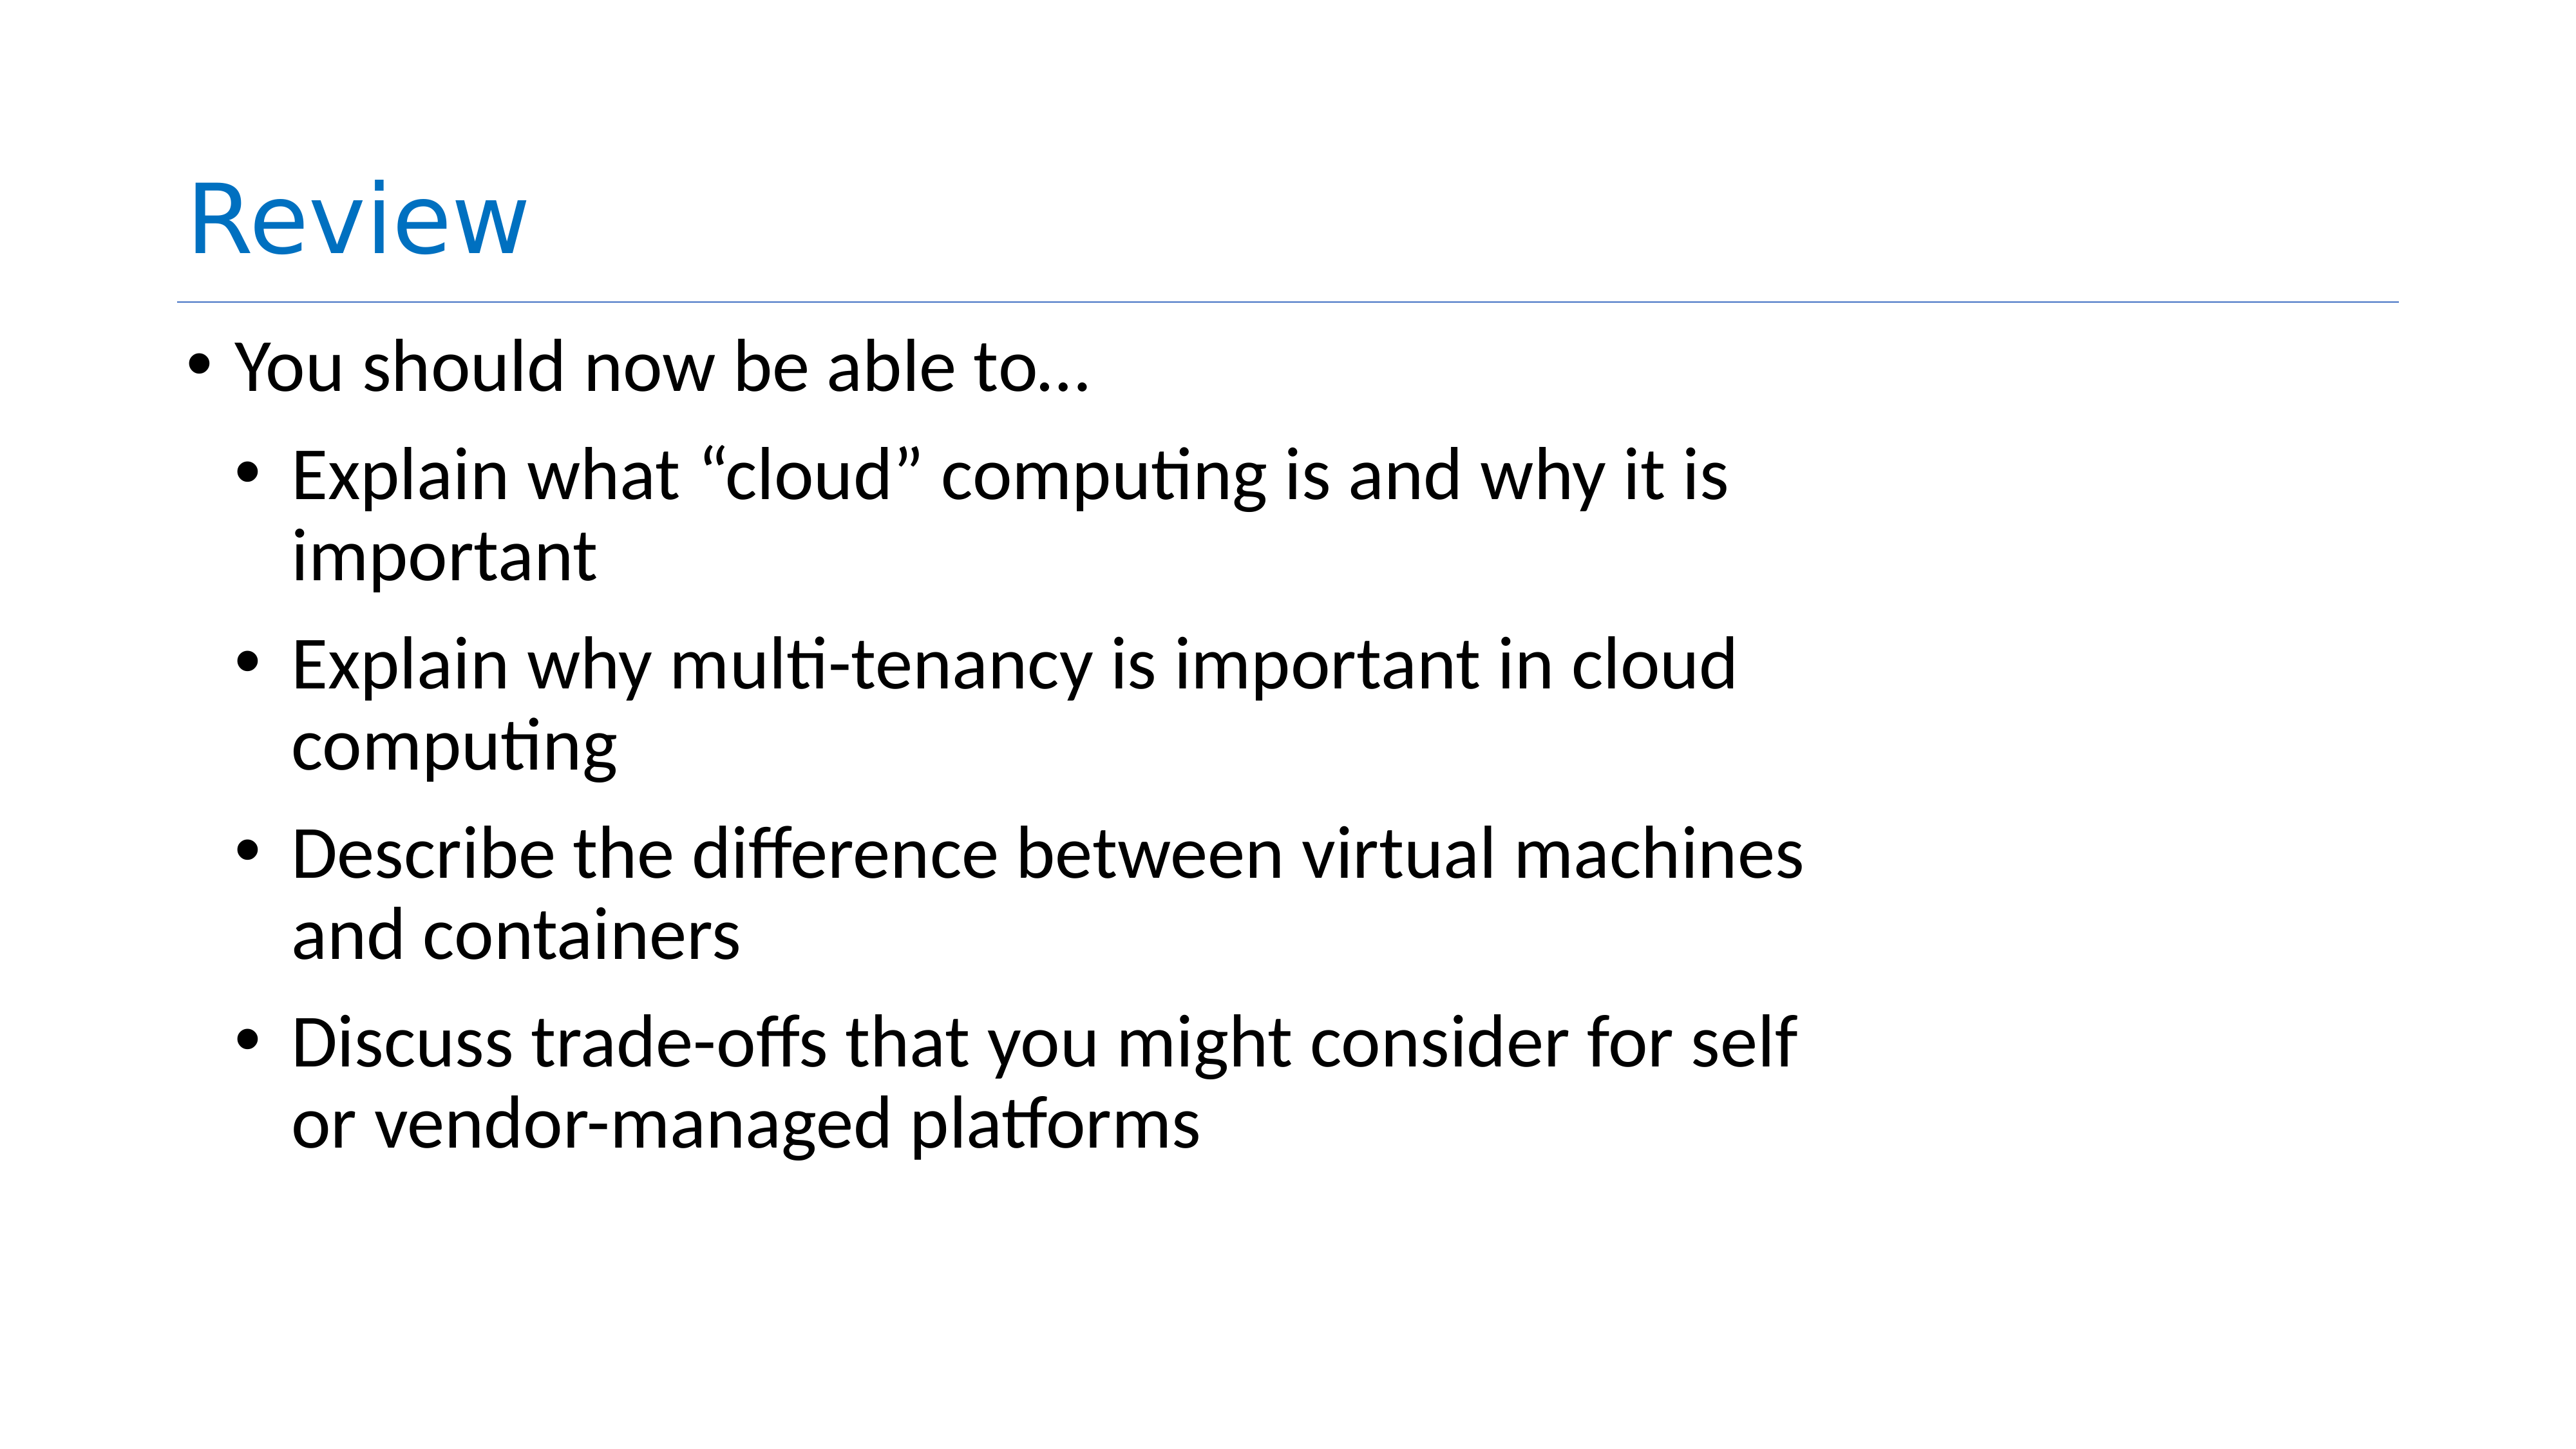

# Review
You should now be able to…
Explain what “cloud” computing is and why it is important
Explain why multi-tenancy is important in cloud computing
Describe the difference between virtual machines and containers
Discuss trade-offs that you might consider for self or vendor-managed platforms